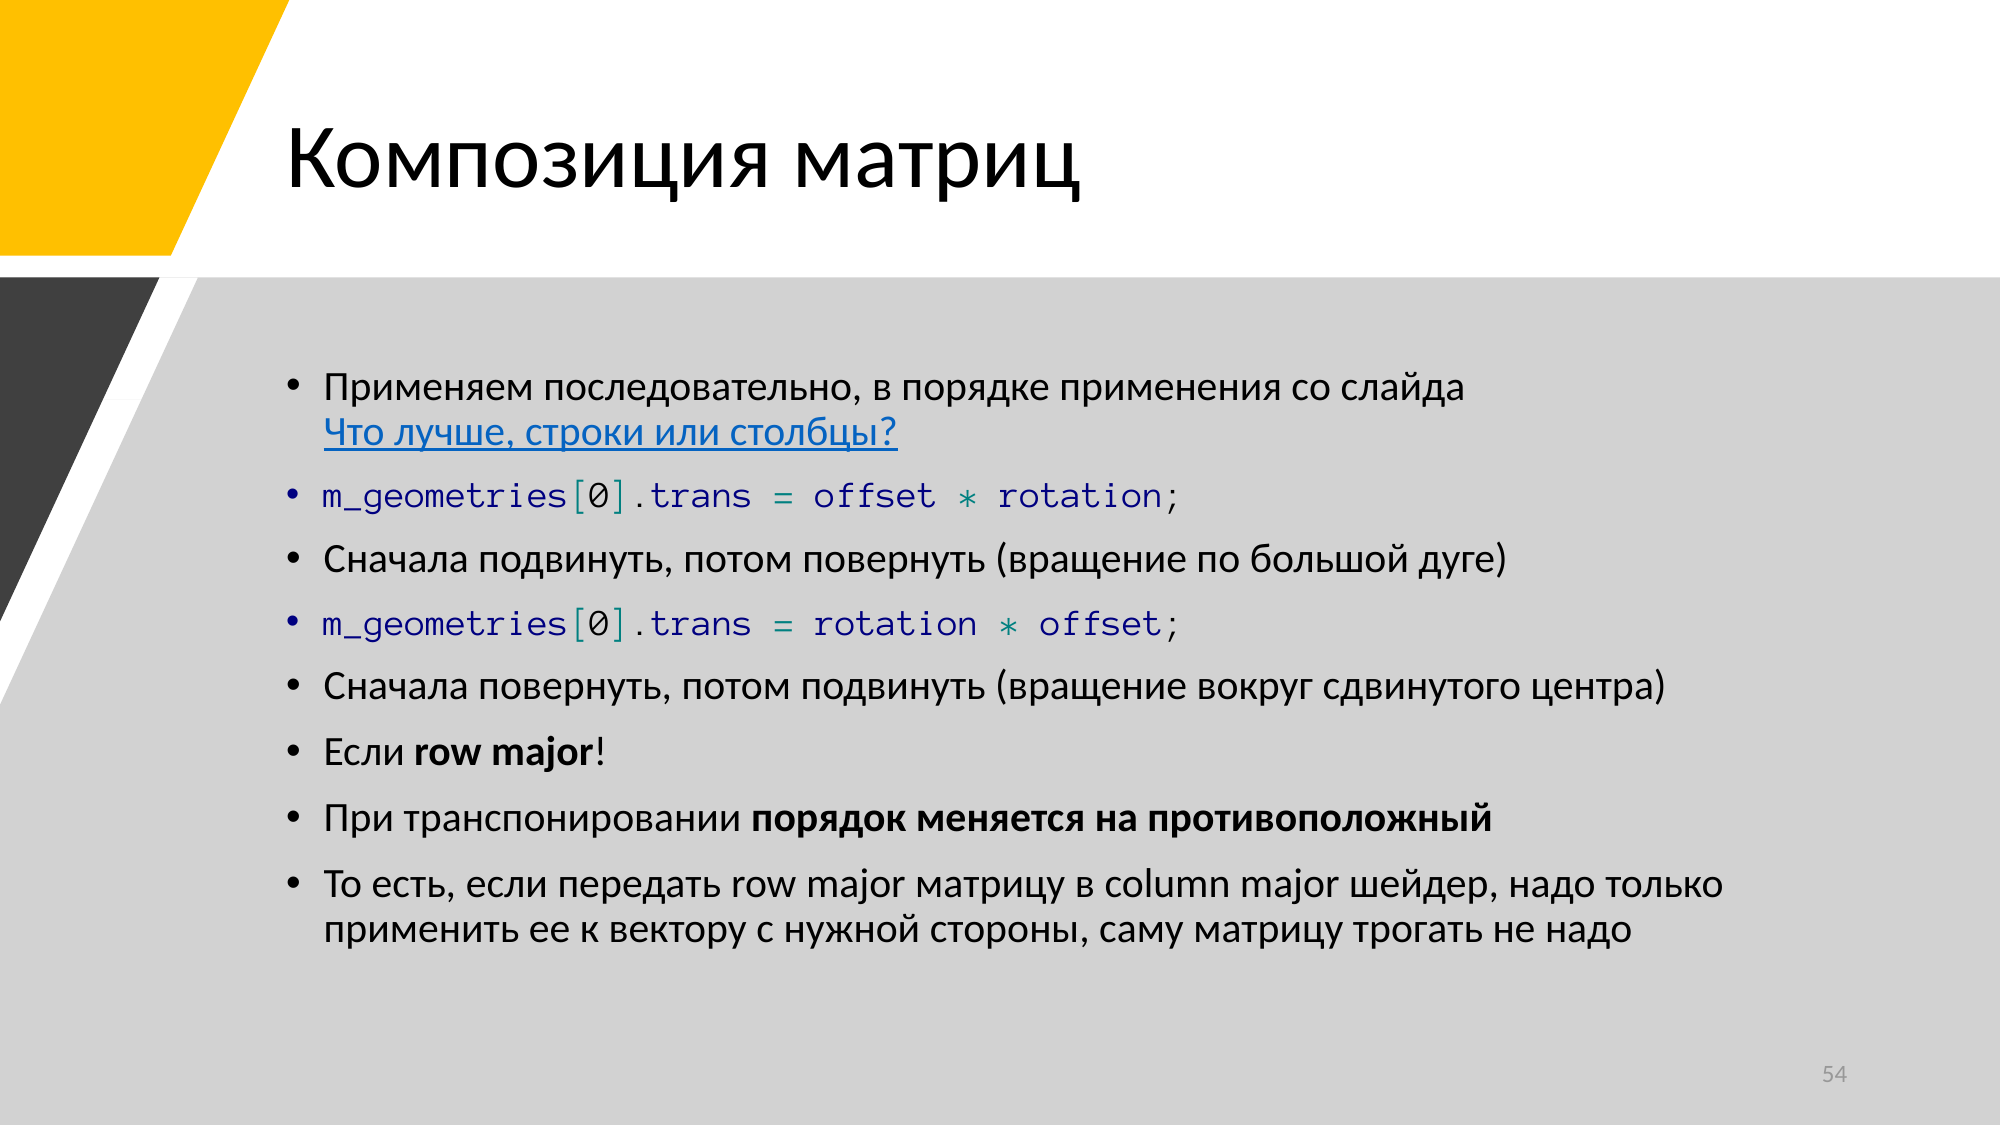

# Композиция матриц

Применяем последовательно, в порядке применения со слайда Что лучше, строки или столбцы?
m_geometries[0].trans = offset * rotation;
Сначала подвинуть, потом повернуть (вращение по большой дуге)
m_geometries[0].trans = rotation * offset;
Сначала повернуть, потом подвинуть (вращение вокруг сдвинутого центра)
Если row major!
При транспонировании порядок меняется на противоположный
То есть, если передать row major матрицу в column major шейдер, надо только применить ее к вектору с нужной стороны, саму матрицу трогать не надо
54